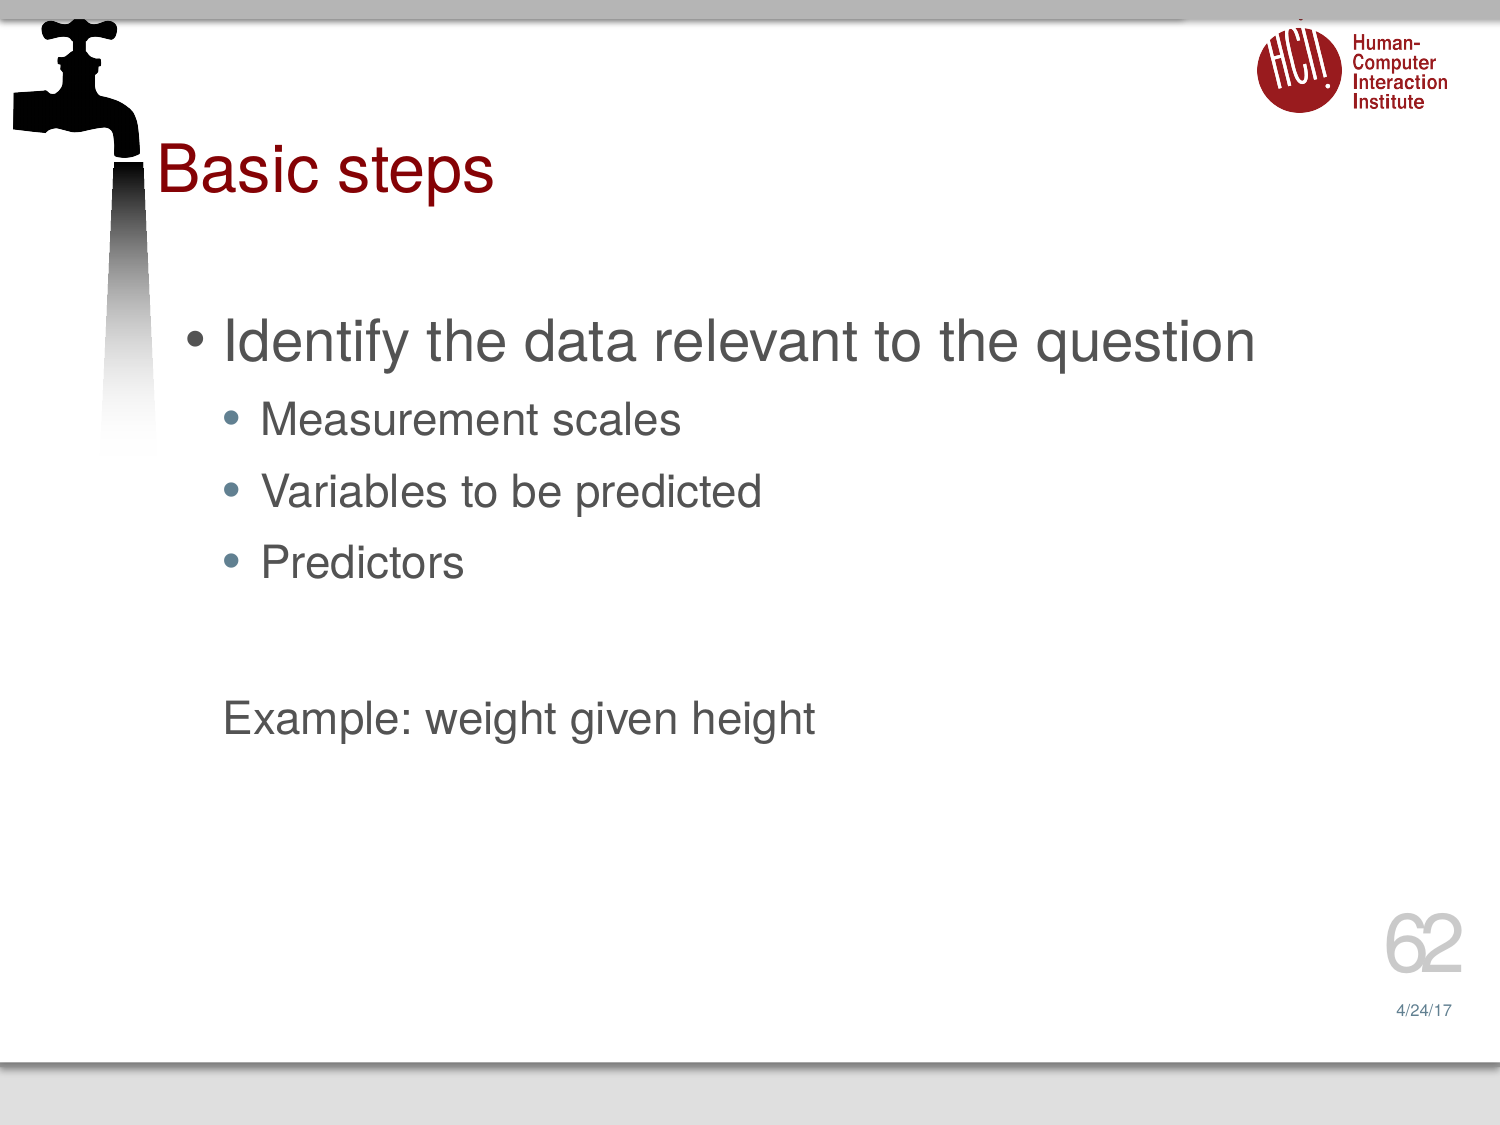

# Basic steps
Identify the data relevant to the question
Measurement scales
Variables to be predicted
Predictors

Example: weight given height
62
4/24/17